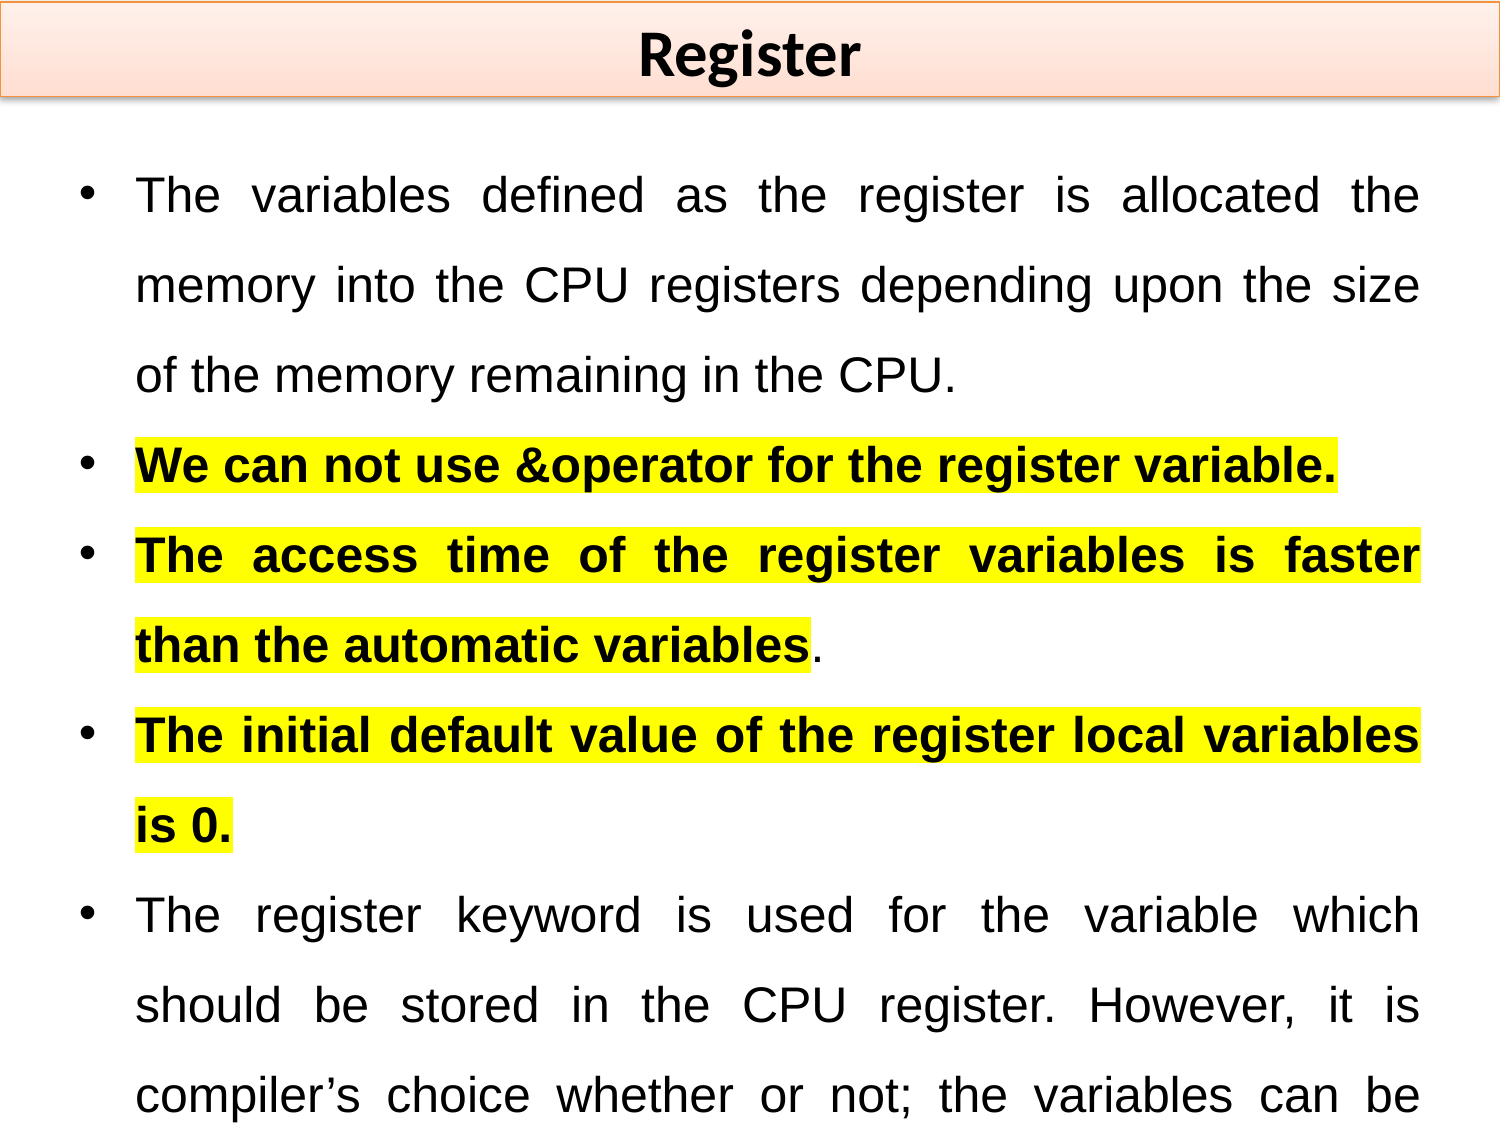

Register
The variables defined as the register is allocated the memory into the CPU registers depending upon the size of the memory remaining in the CPU.
We can not use &operator for the register variable.
The access time of the register variables is faster than the automatic variables.
The initial default value of the register local variables is 0.
The register keyword is used for the variable which should be stored in the CPU register. However, it is compiler’s choice whether or not; the variables can be stored in the register.